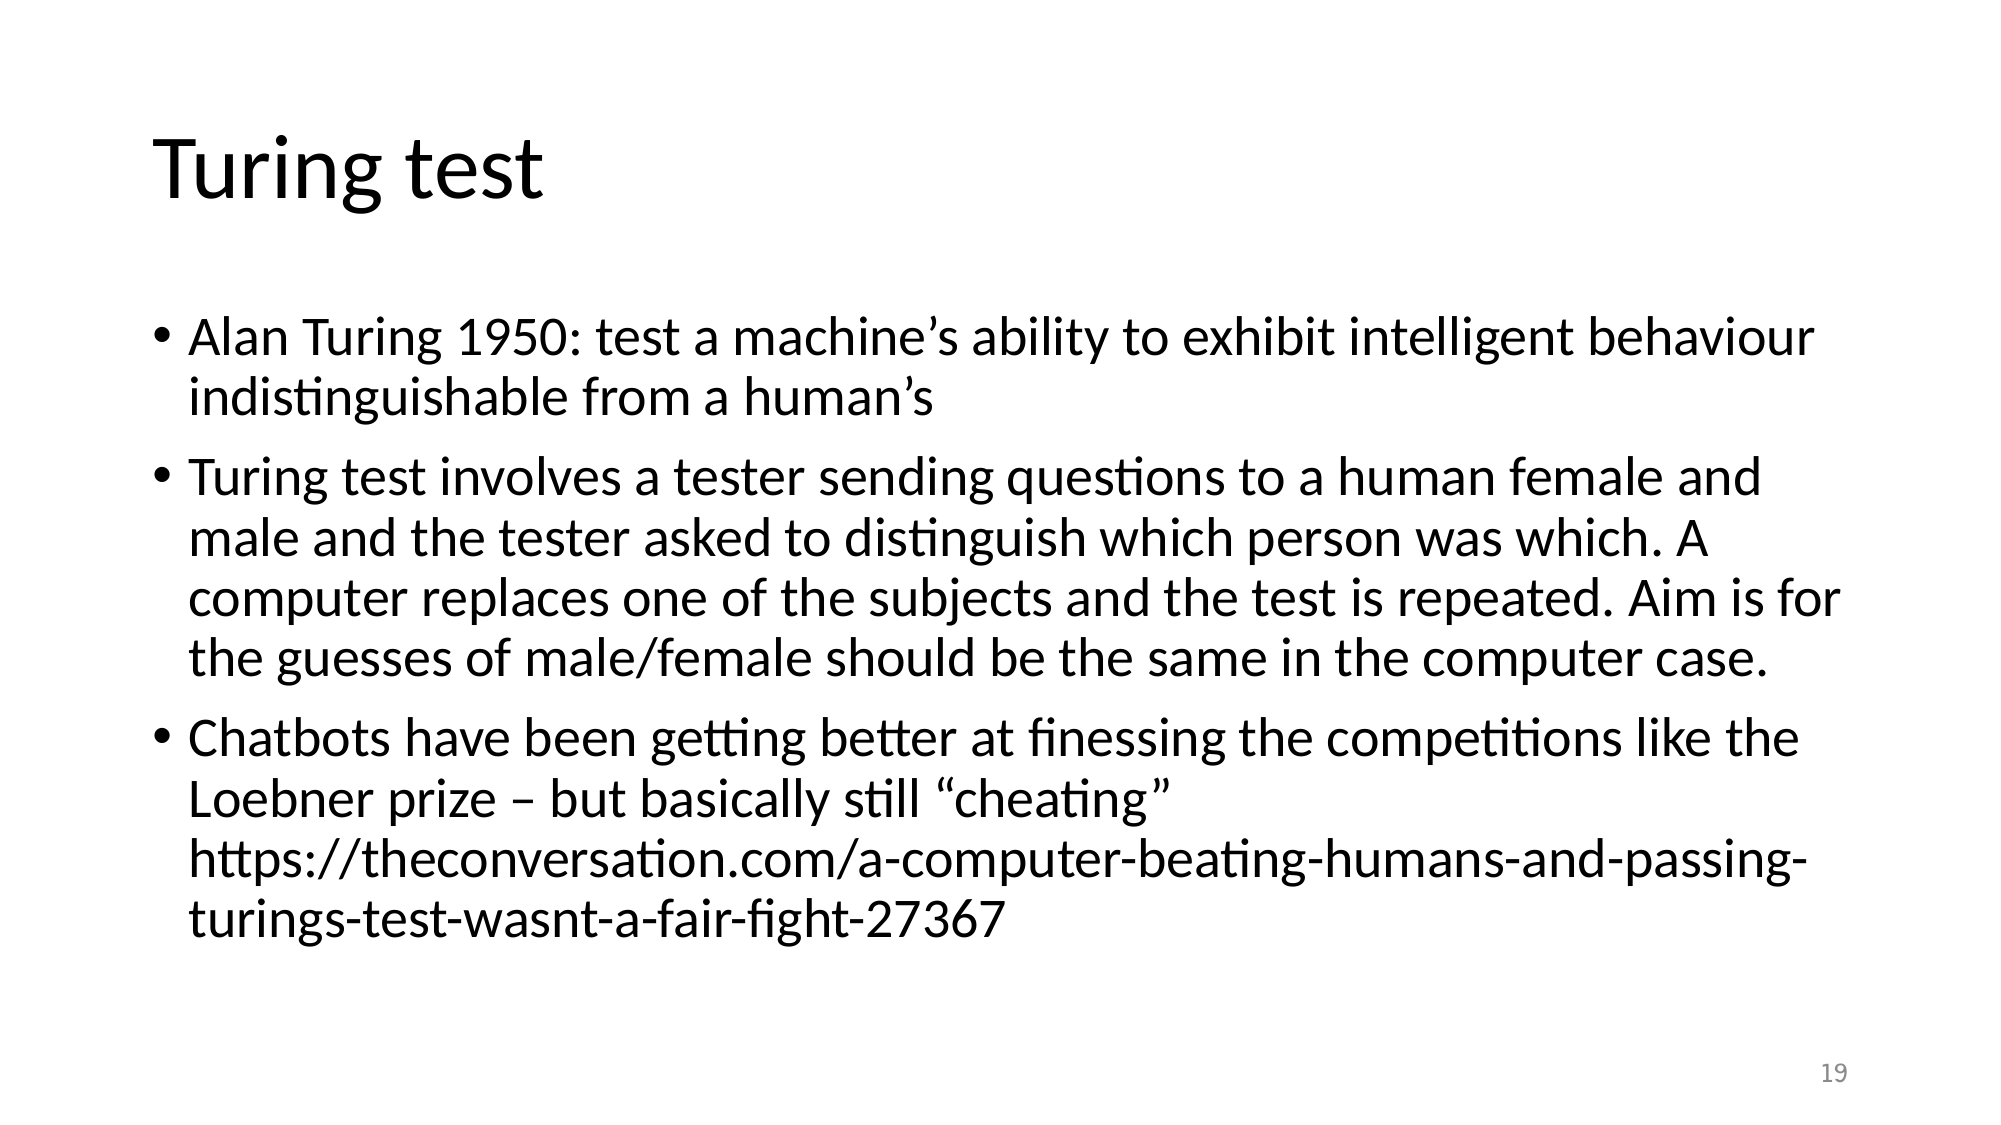

# Turing test
Alan Turing 1950: test a machine’s ability to exhibit intelligent behaviour indistinguishable from a human’s
Turing test involves a tester sending questions to a human female and male and the tester asked to distinguish which person was which. A computer replaces one of the subjects and the test is repeated. Aim is for the guesses of male/female should be the same in the computer case.
Chatbots have been getting better at finessing the competitions like the Loebner prize – but basically still “cheating” https://theconversation.com/a-computer-beating-humans-and-passing-turings-test-wasnt-a-fair-fight-27367

19